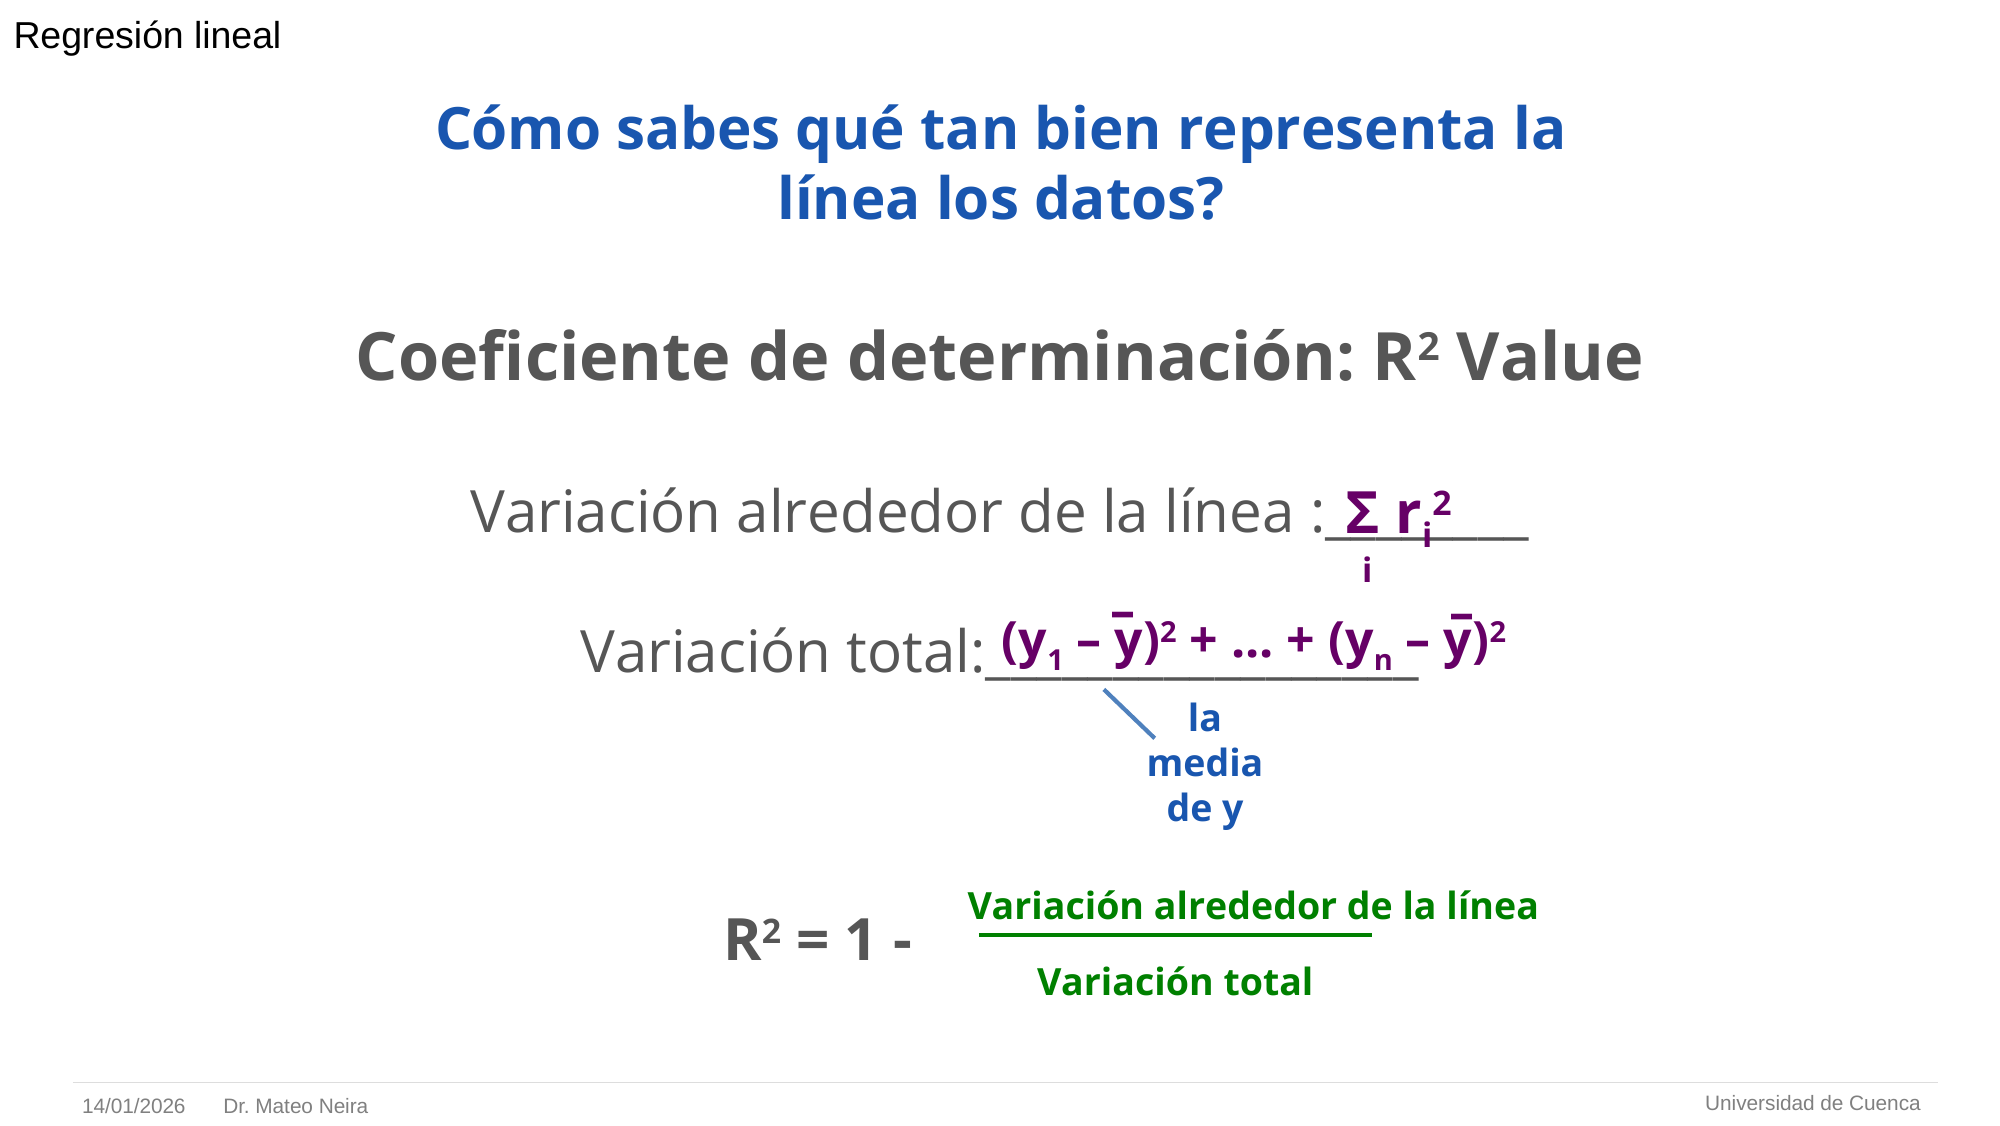

# Regresión lineal
Cómo sabes qué tan bien representa la línea los datos?
Coeficiente de determinación: R2 Value

Variación alrededor de la línea :________

Variación total:_________________
Σ ri2
i
–
–
(y1 – y)2 + ... + (yn – y)2
la
media
de y
Variación alrededor de la línea
R2 = 1 -
Variación total